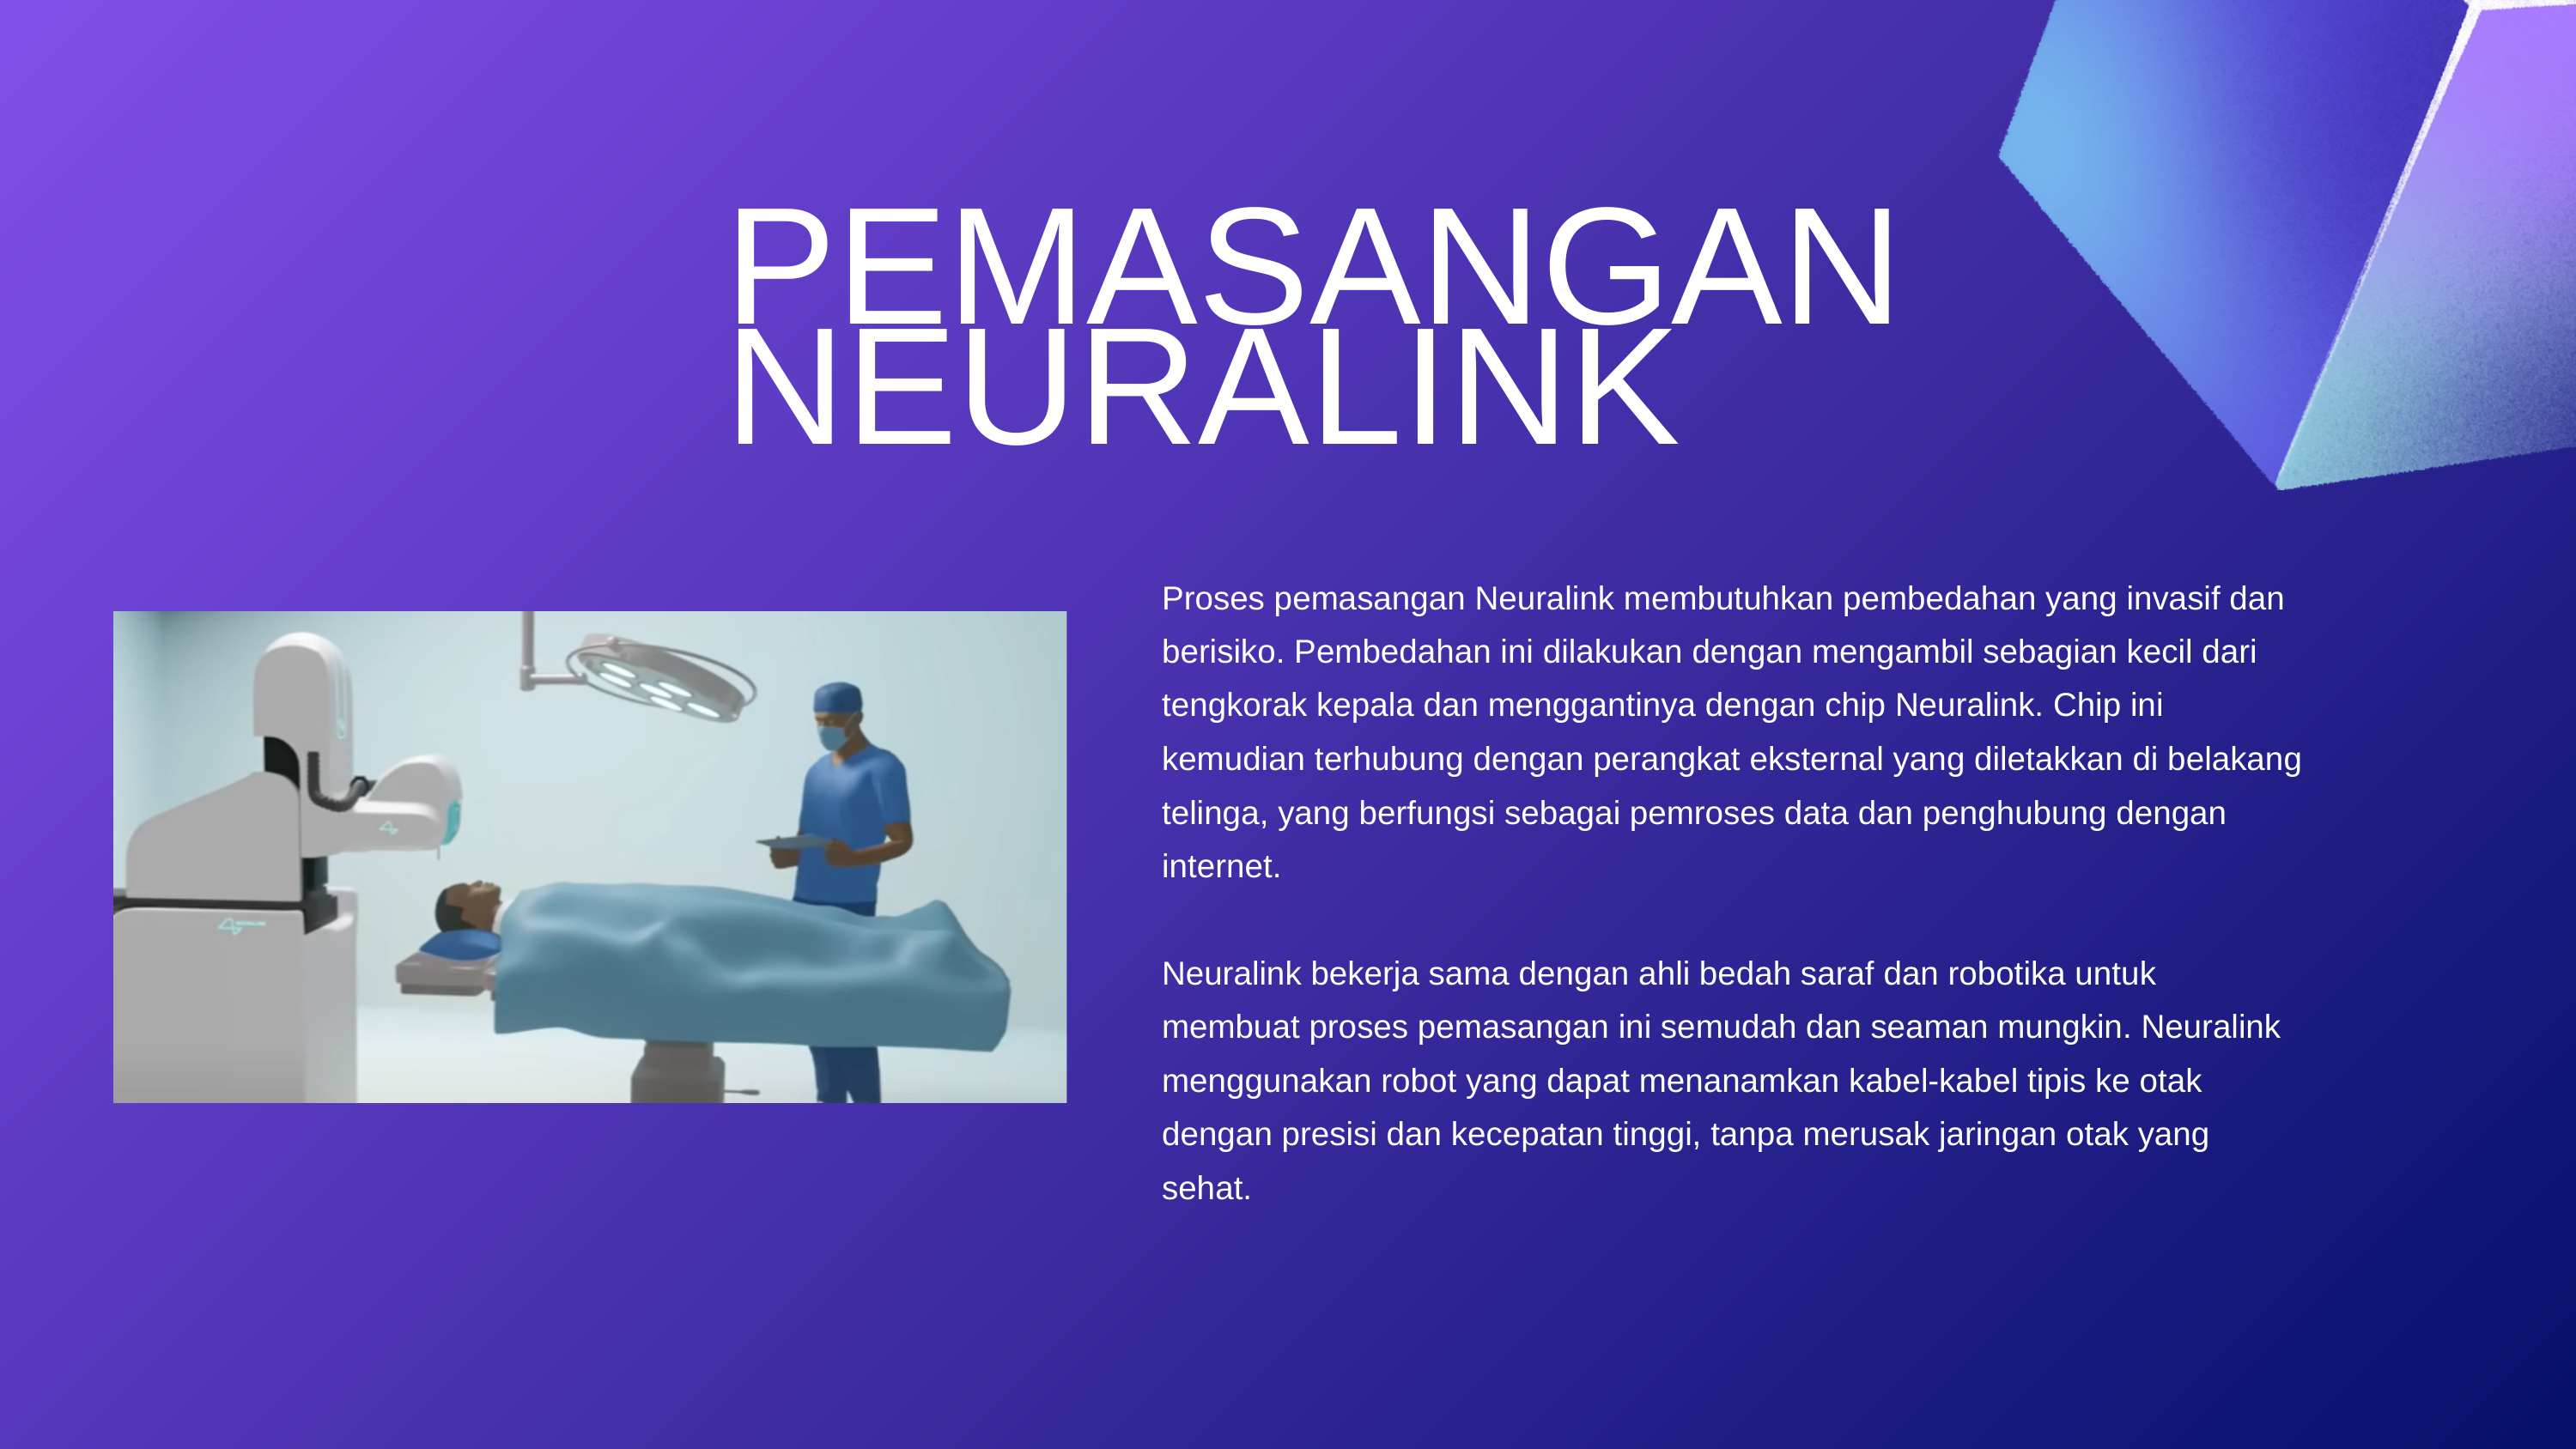

PEMASANGAN NEURALINK
Proses pemasangan Neuralink membutuhkan pembedahan yang invasif dan berisiko. Pembedahan ini dilakukan dengan mengambil sebagian kecil dari tengkorak kepala dan menggantinya dengan chip Neuralink. Chip ini kemudian terhubung dengan perangkat eksternal yang diletakkan di belakang telinga, yang berfungsi sebagai pemroses data dan penghubung dengan internet.

Neuralink bekerja sama dengan ahli bedah saraf dan robotika untuk membuat proses pemasangan ini semudah dan seaman mungkin. Neuralink menggunakan robot yang dapat menanamkan kabel-kabel tipis ke otak dengan presisi dan kecepatan tinggi, tanpa merusak jaringan otak yang sehat.